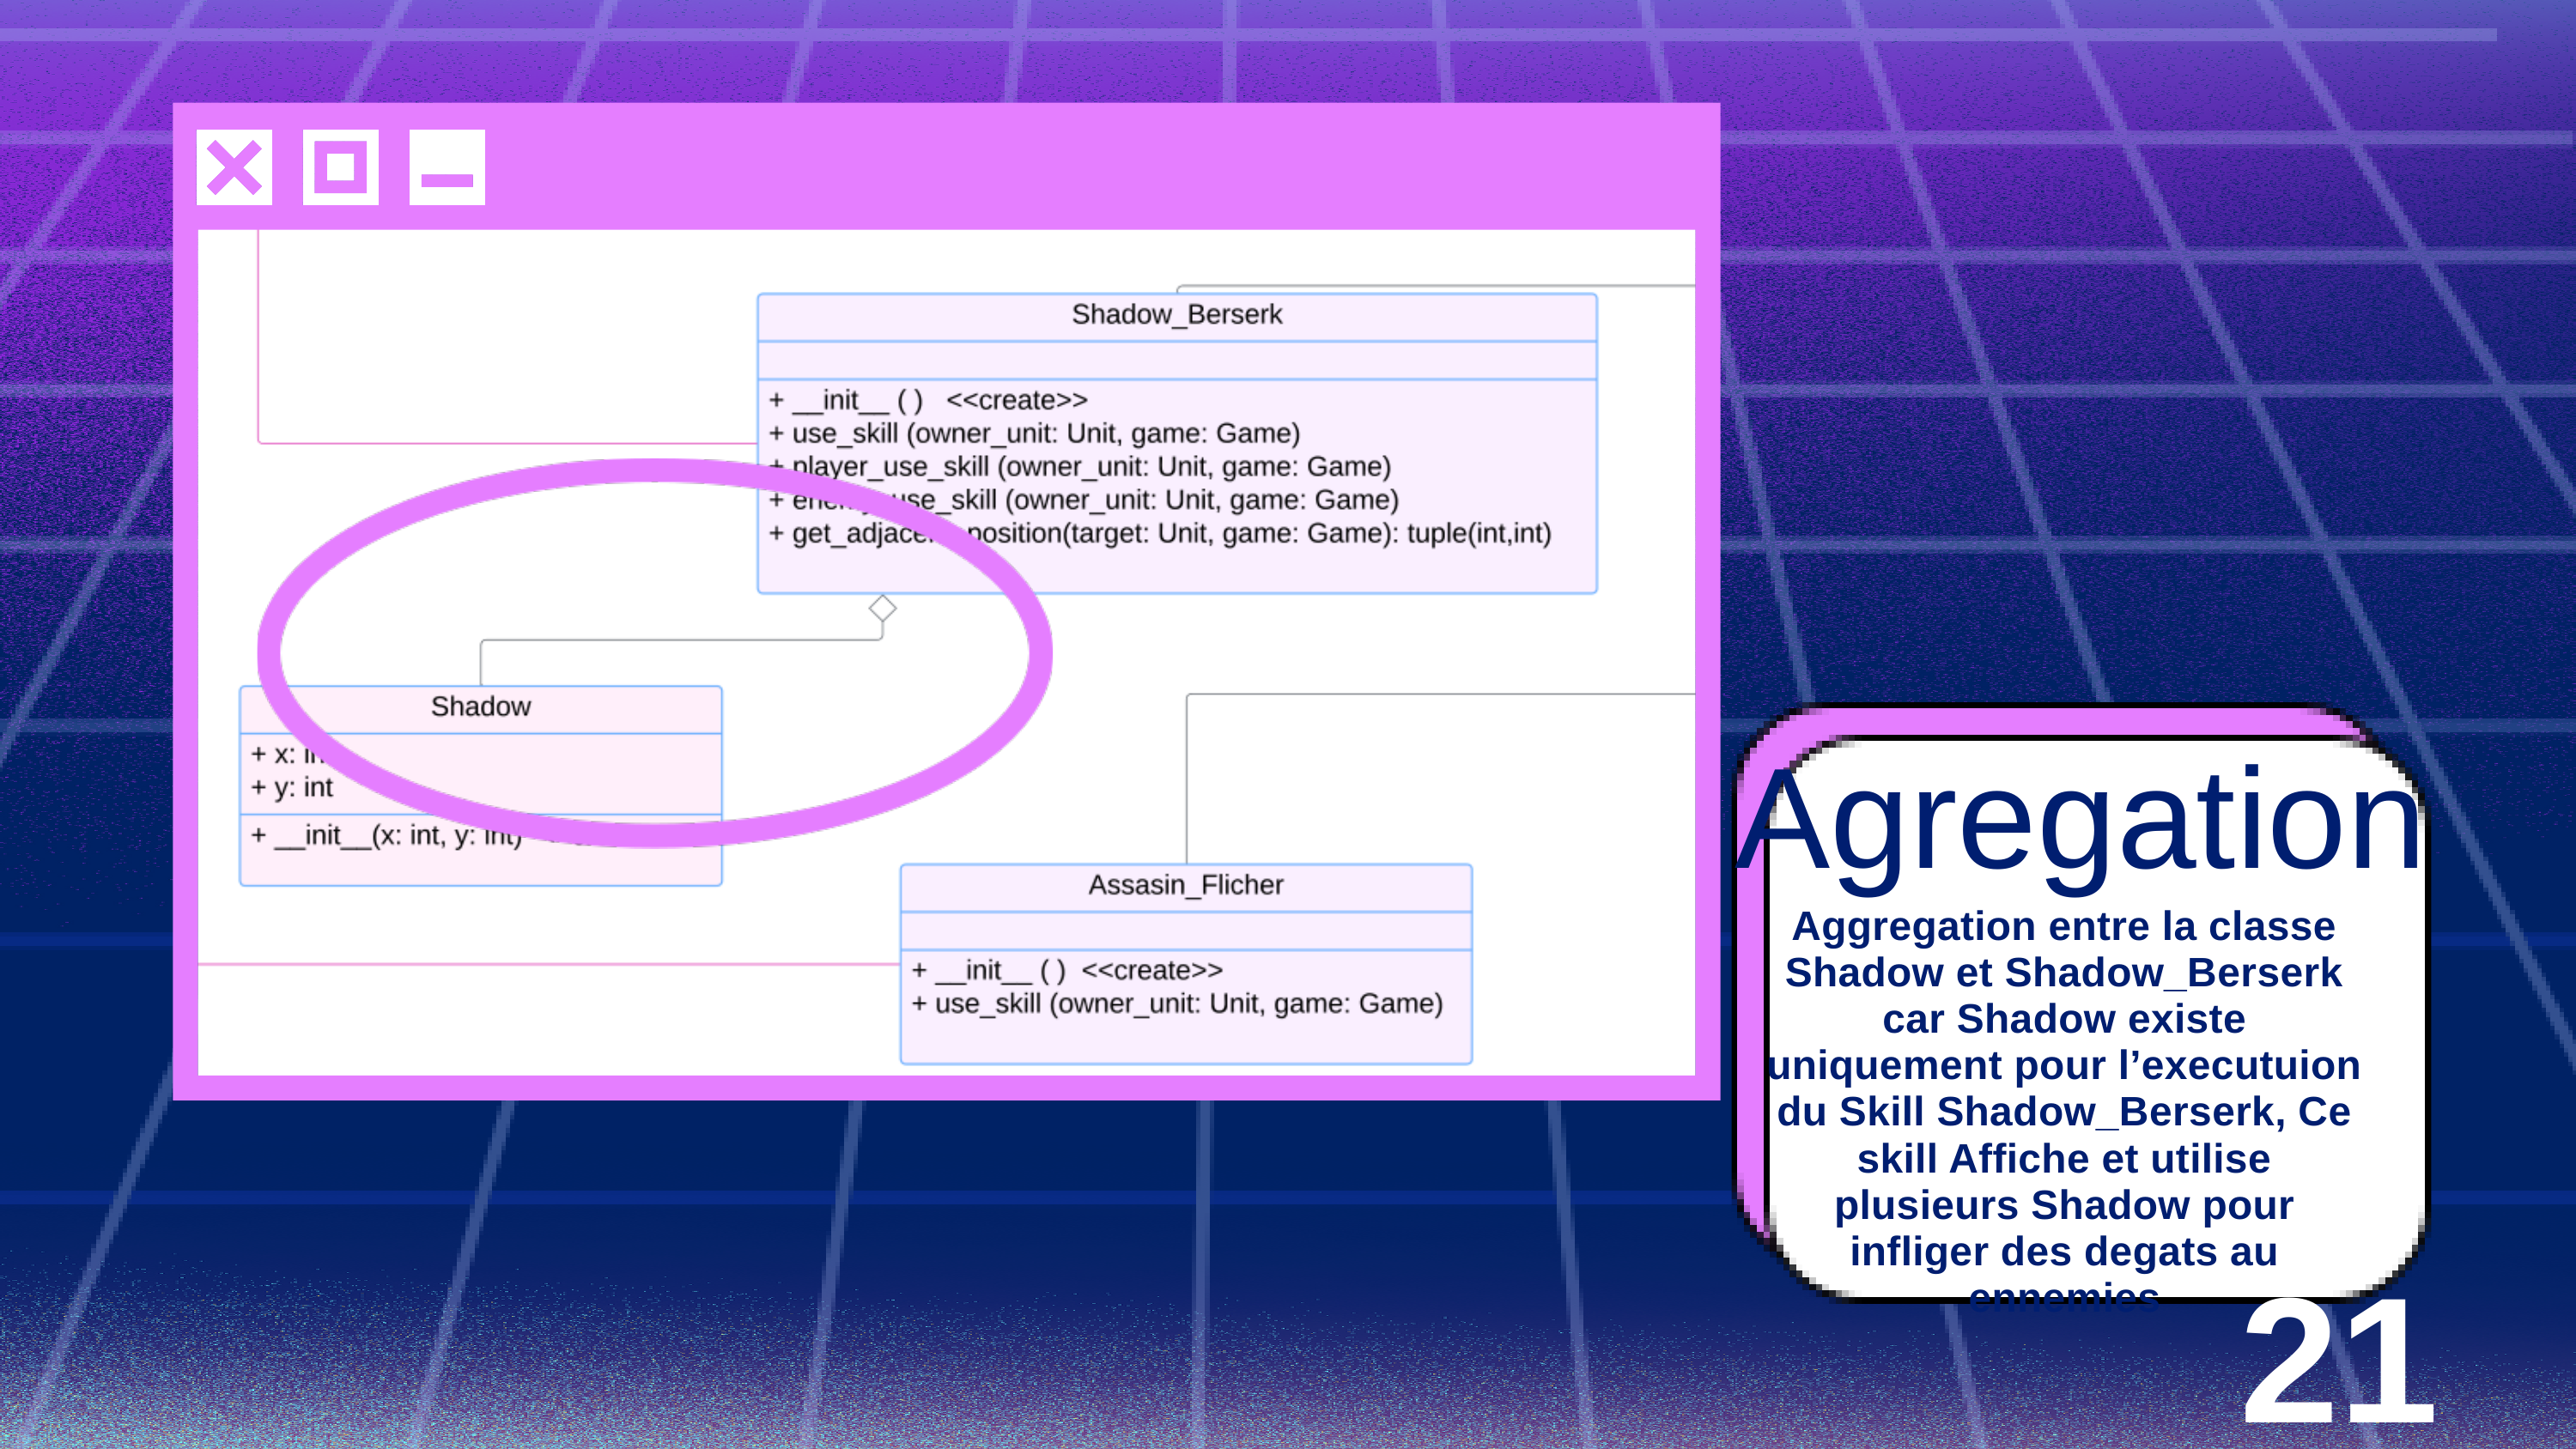

Agregation

Aggregation entre la classe Shadow et Shadow_Berserk car Shadow existe uniquement pour l’executuion du Skill Shadow_Berserk, Ce skill Affiche et utilise plusieurs Shadow pour infliger des degats au ennemies
21